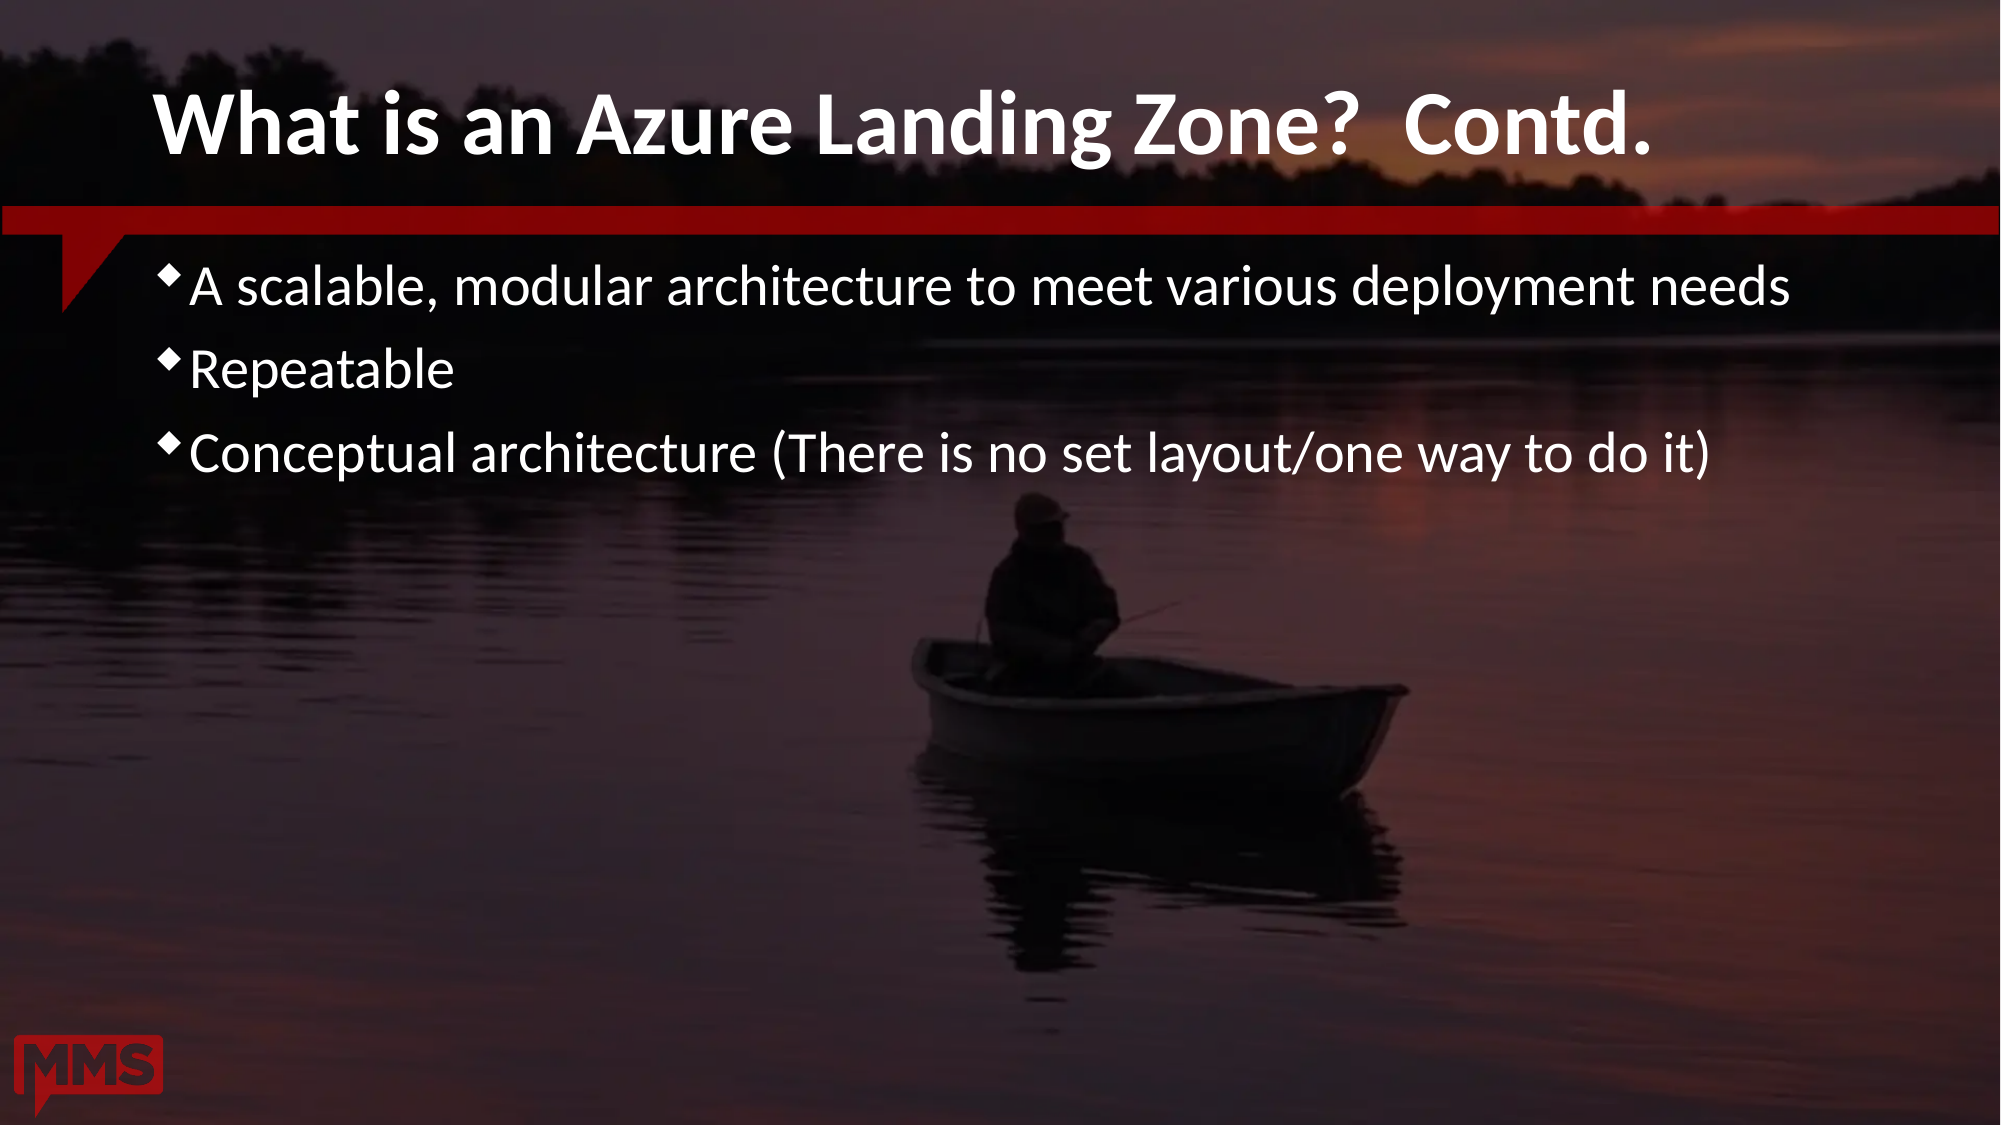

# What is an Azure Landing Zone?  Contd.
A scalable, modular architecture to meet various deployment needs
Repeatable
Conceptual architecture (There is no set layout/one way to do it)